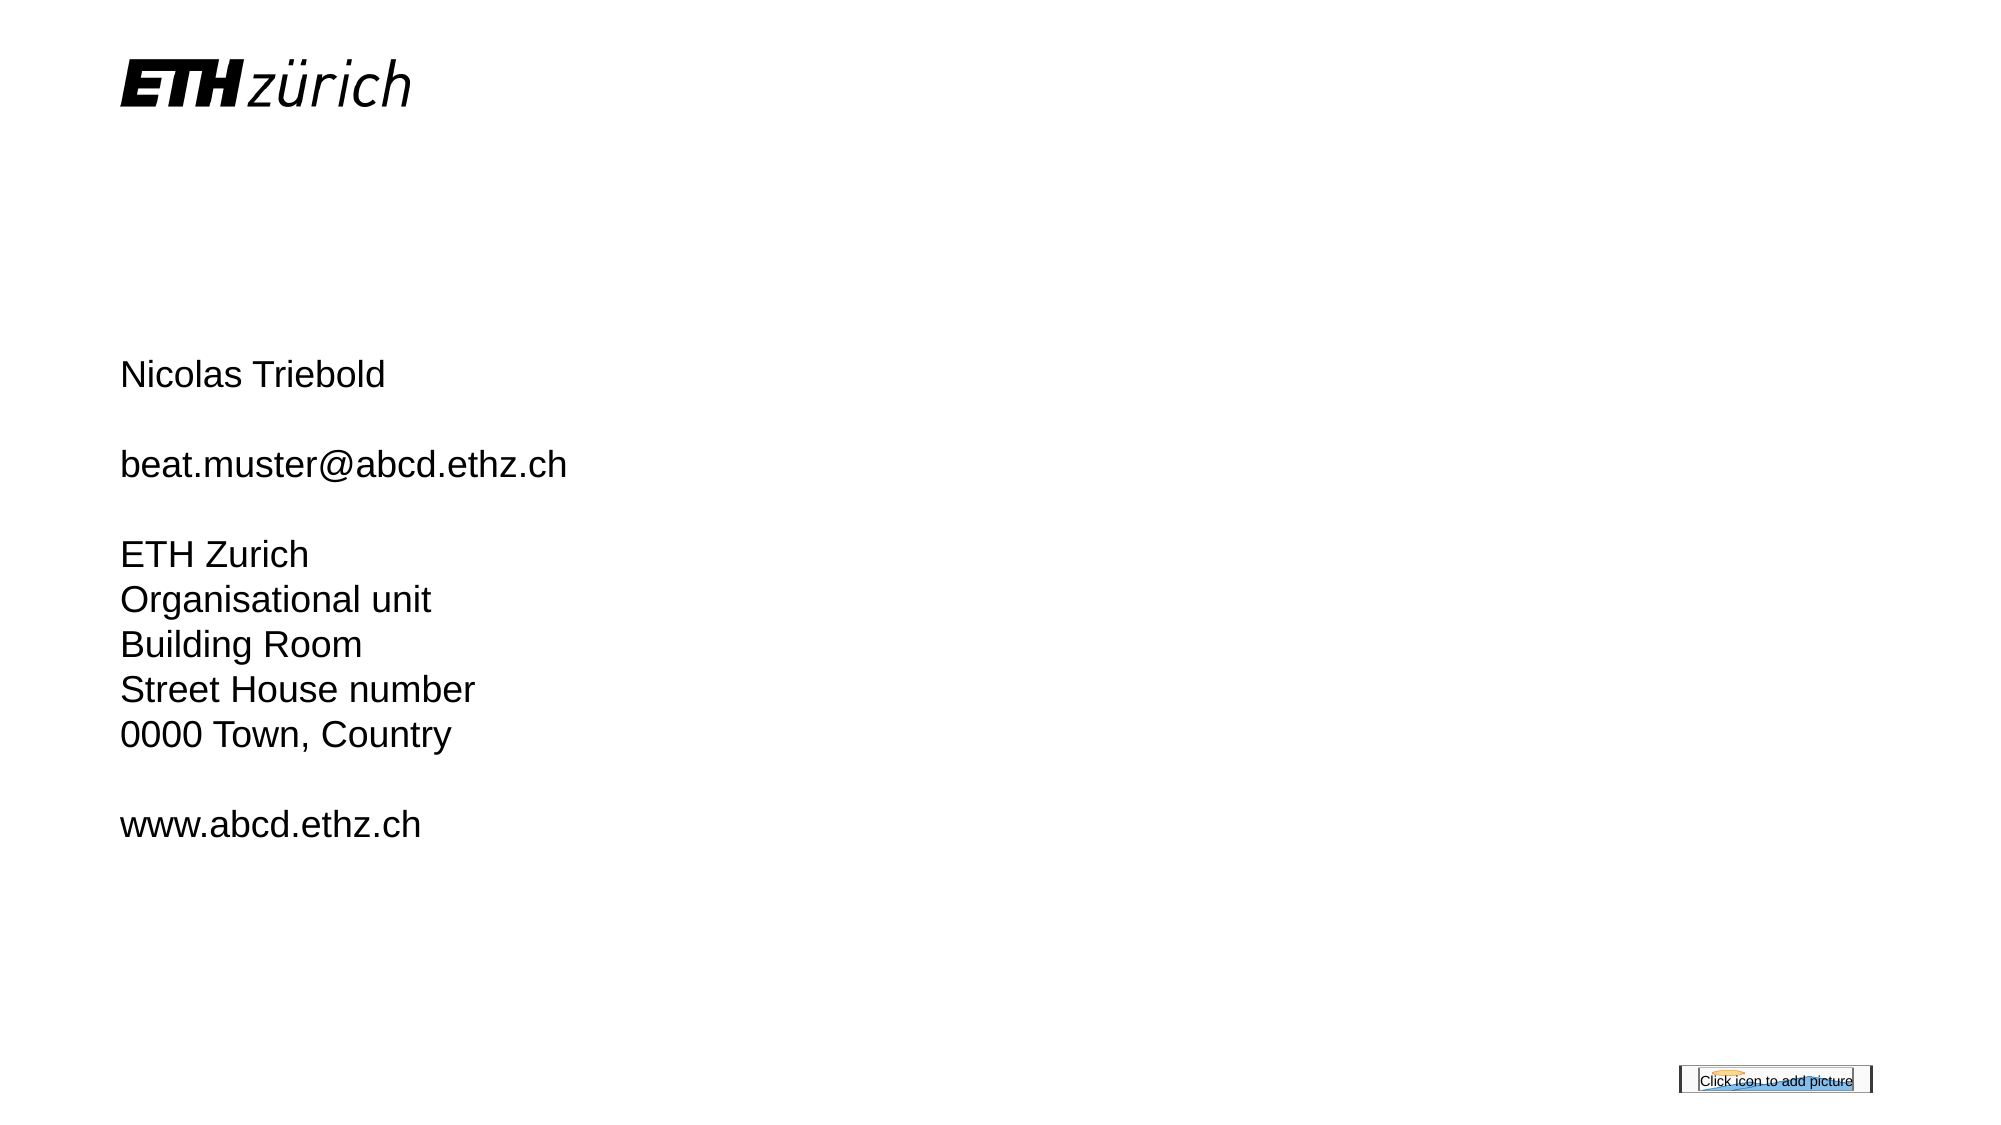

Nicolas Triebold

beat.muster@abcd.ethz.ch

ETH Zurich
Organisational unit
Building Room
Street House number
0000 Town, Country

www.abcd.ethz.ch